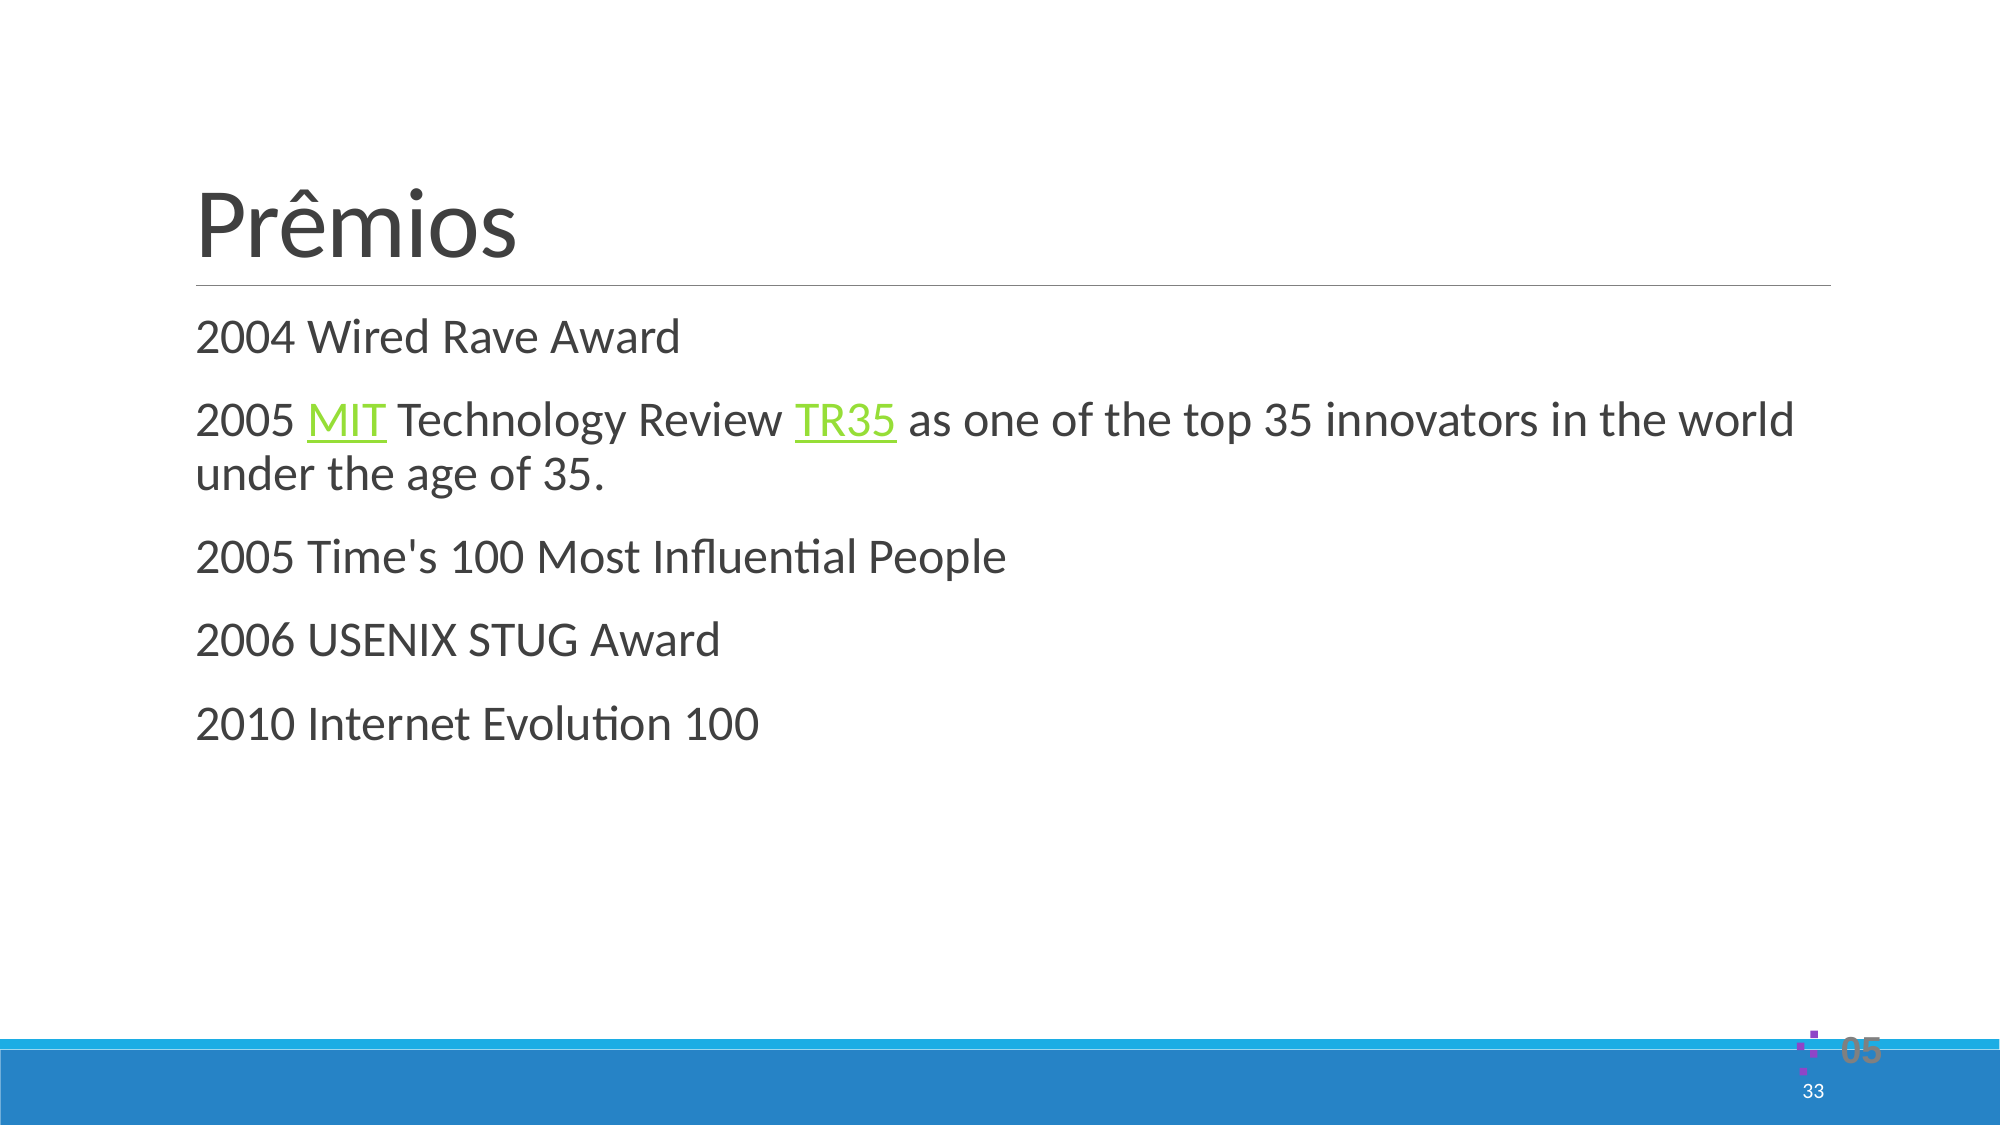

# Prêmios
2004 Wired Rave Award
2005 MIT Technology Review TR35 as one of the top 35 innovators in the world under the age of 35.
2005 Time's 100 Most Influential People
2006 USENIX STUG Award
2010 Internet Evolution 100

05

33